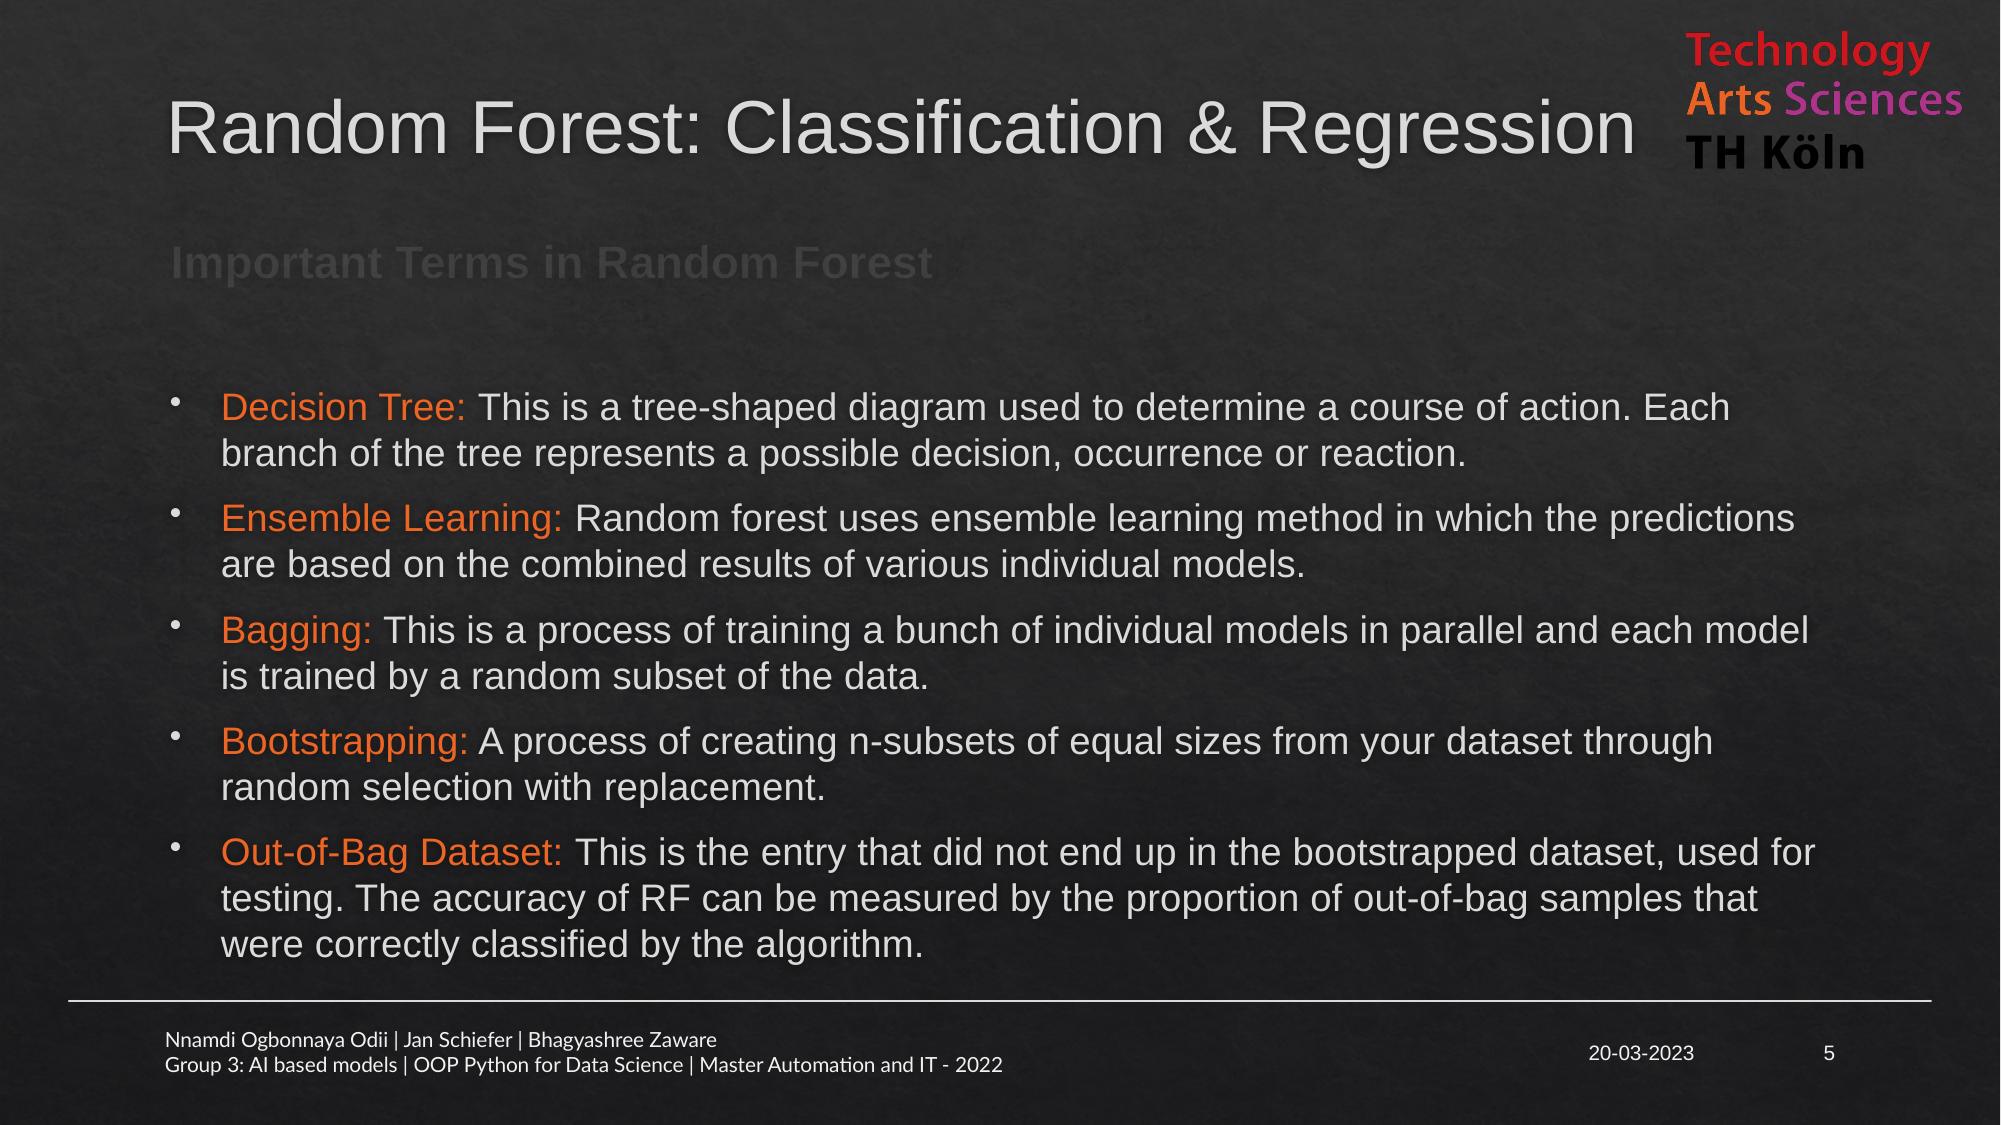

# Random Forest: Classification & Regression
Important Terms in Random Forest

Decision Tree: This is a tree-shaped diagram used to determine a course of action. Each branch of the tree represents a possible decision, occurrence or reaction.
Ensemble Learning: Random forest uses ensemble learning method in which the predictions are based on the combined results of various individual models.
Bagging: This is a process of training a bunch of individual models in parallel and each model is trained by a random subset of the data.
Bootstrapping: A process of creating n-subsets of equal sizes from your dataset through random selection with replacement.
Out-of-Bag Dataset: This is the entry that did not end up in the bootstrapped dataset, used for testing. The accuracy of RF can be measured by the proportion of out-of-bag samples that were correctly classified by the algorithm.

20-03-2023
5
Nnamdi Ogbonnaya Odii | Jan Schiefer | Bhagyashree Zaware
Group 3: AI based models | OOP Python for Data Science | Master Automation and IT - 2022